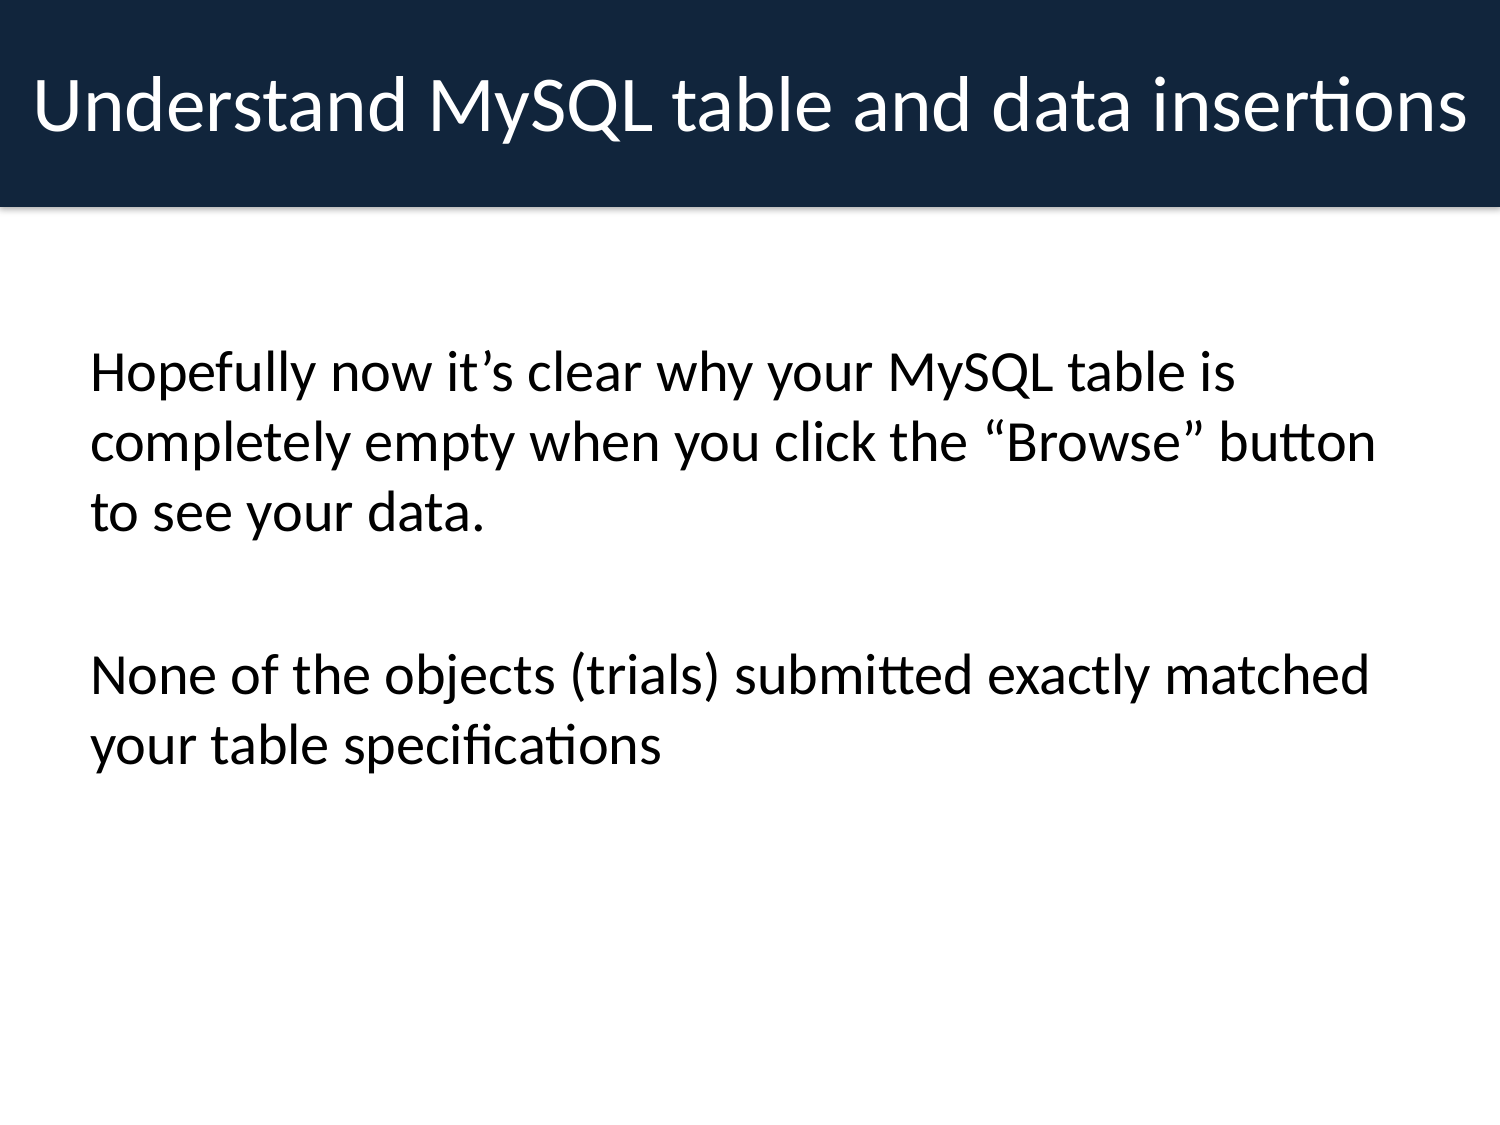

Understand MySQL table and data insertions
Hopefully now it’s clear why your MySQL table is completely empty when you click the “Browse” button to see your data.

None of the objects (trials) submitted exactly matched your table specifications